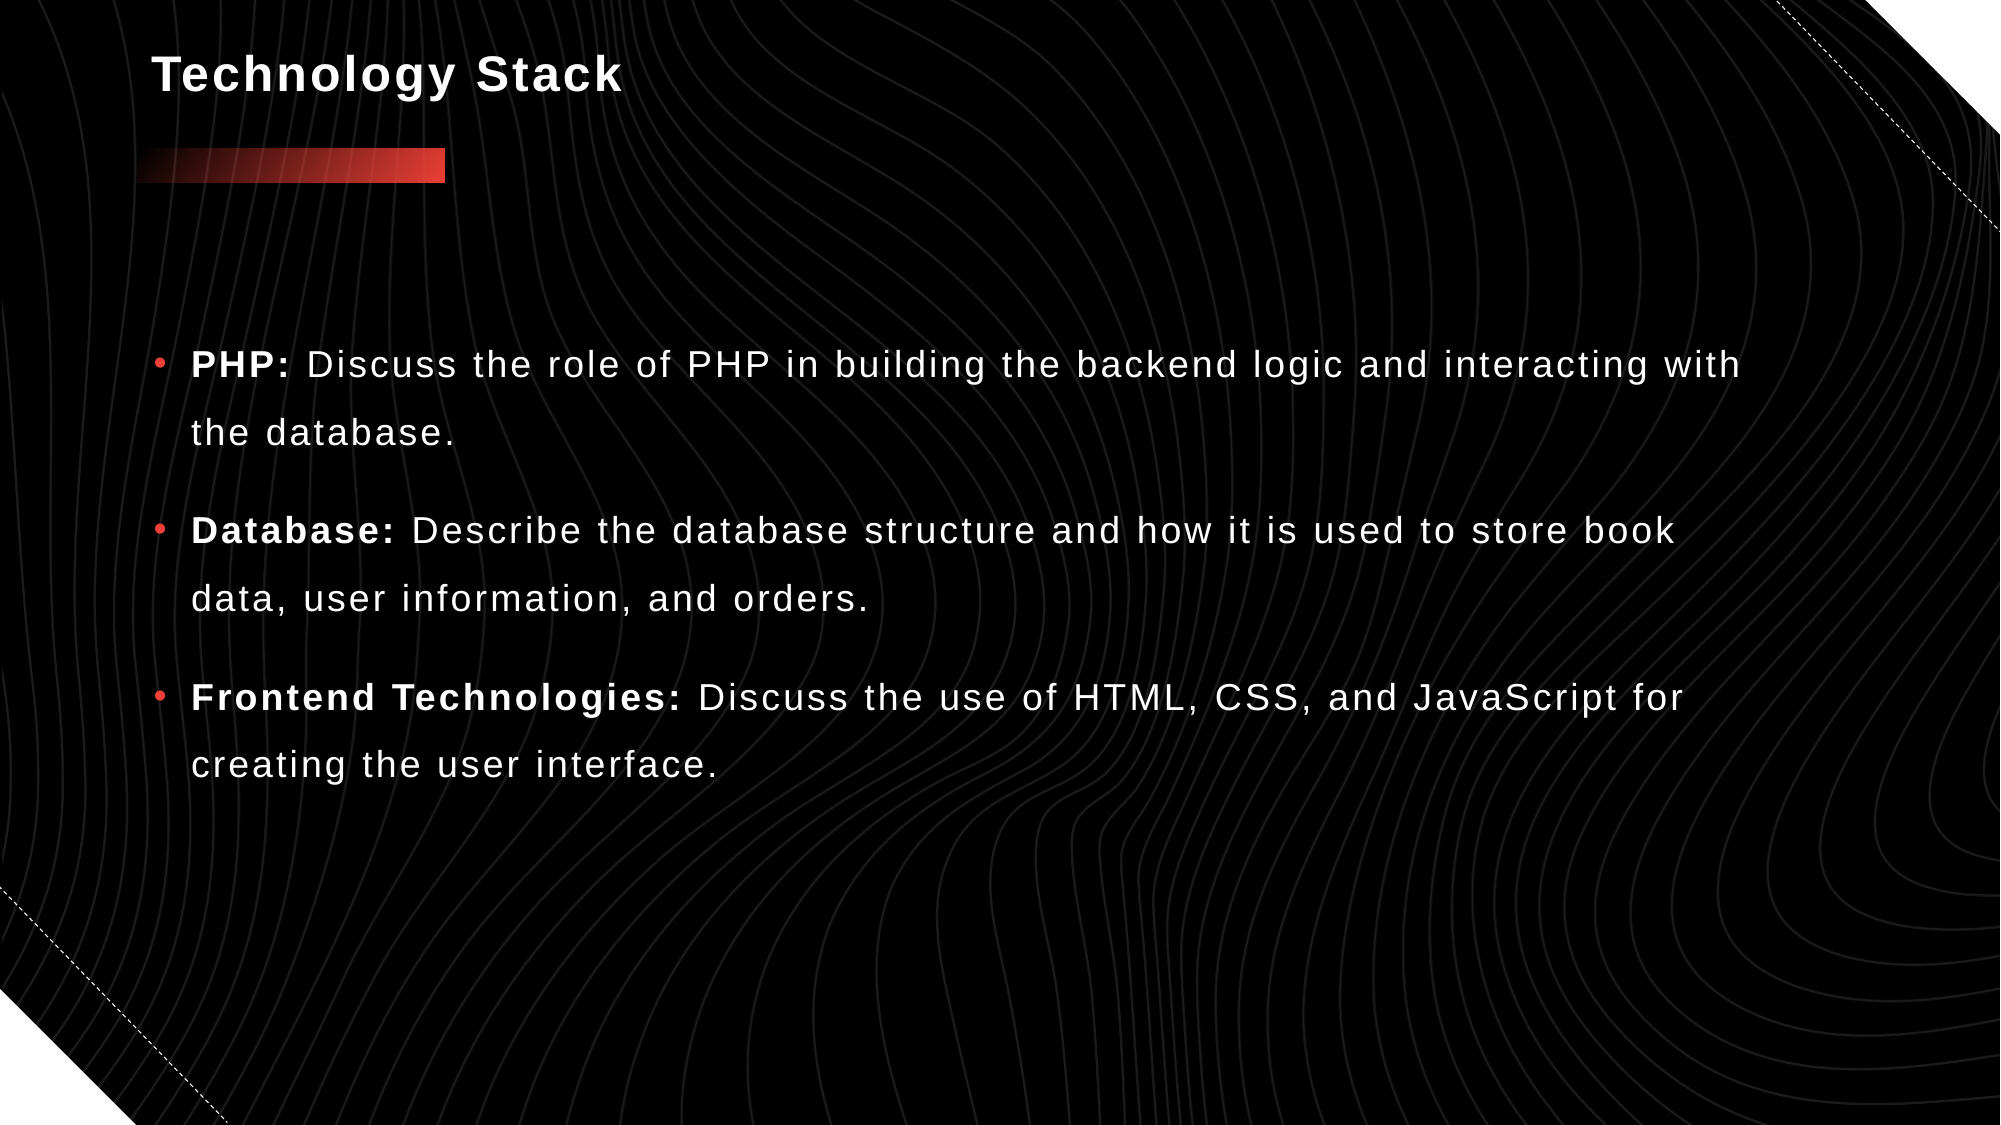

# Technology Stack
PHP: Discuss the role of PHP in building the backend logic and interacting with the database.
Database: Describe the database structure and how it is used to store book data, user information, and orders.
Frontend Technologies: Discuss the use of HTML, CSS, and JavaScript for creating the user interface.